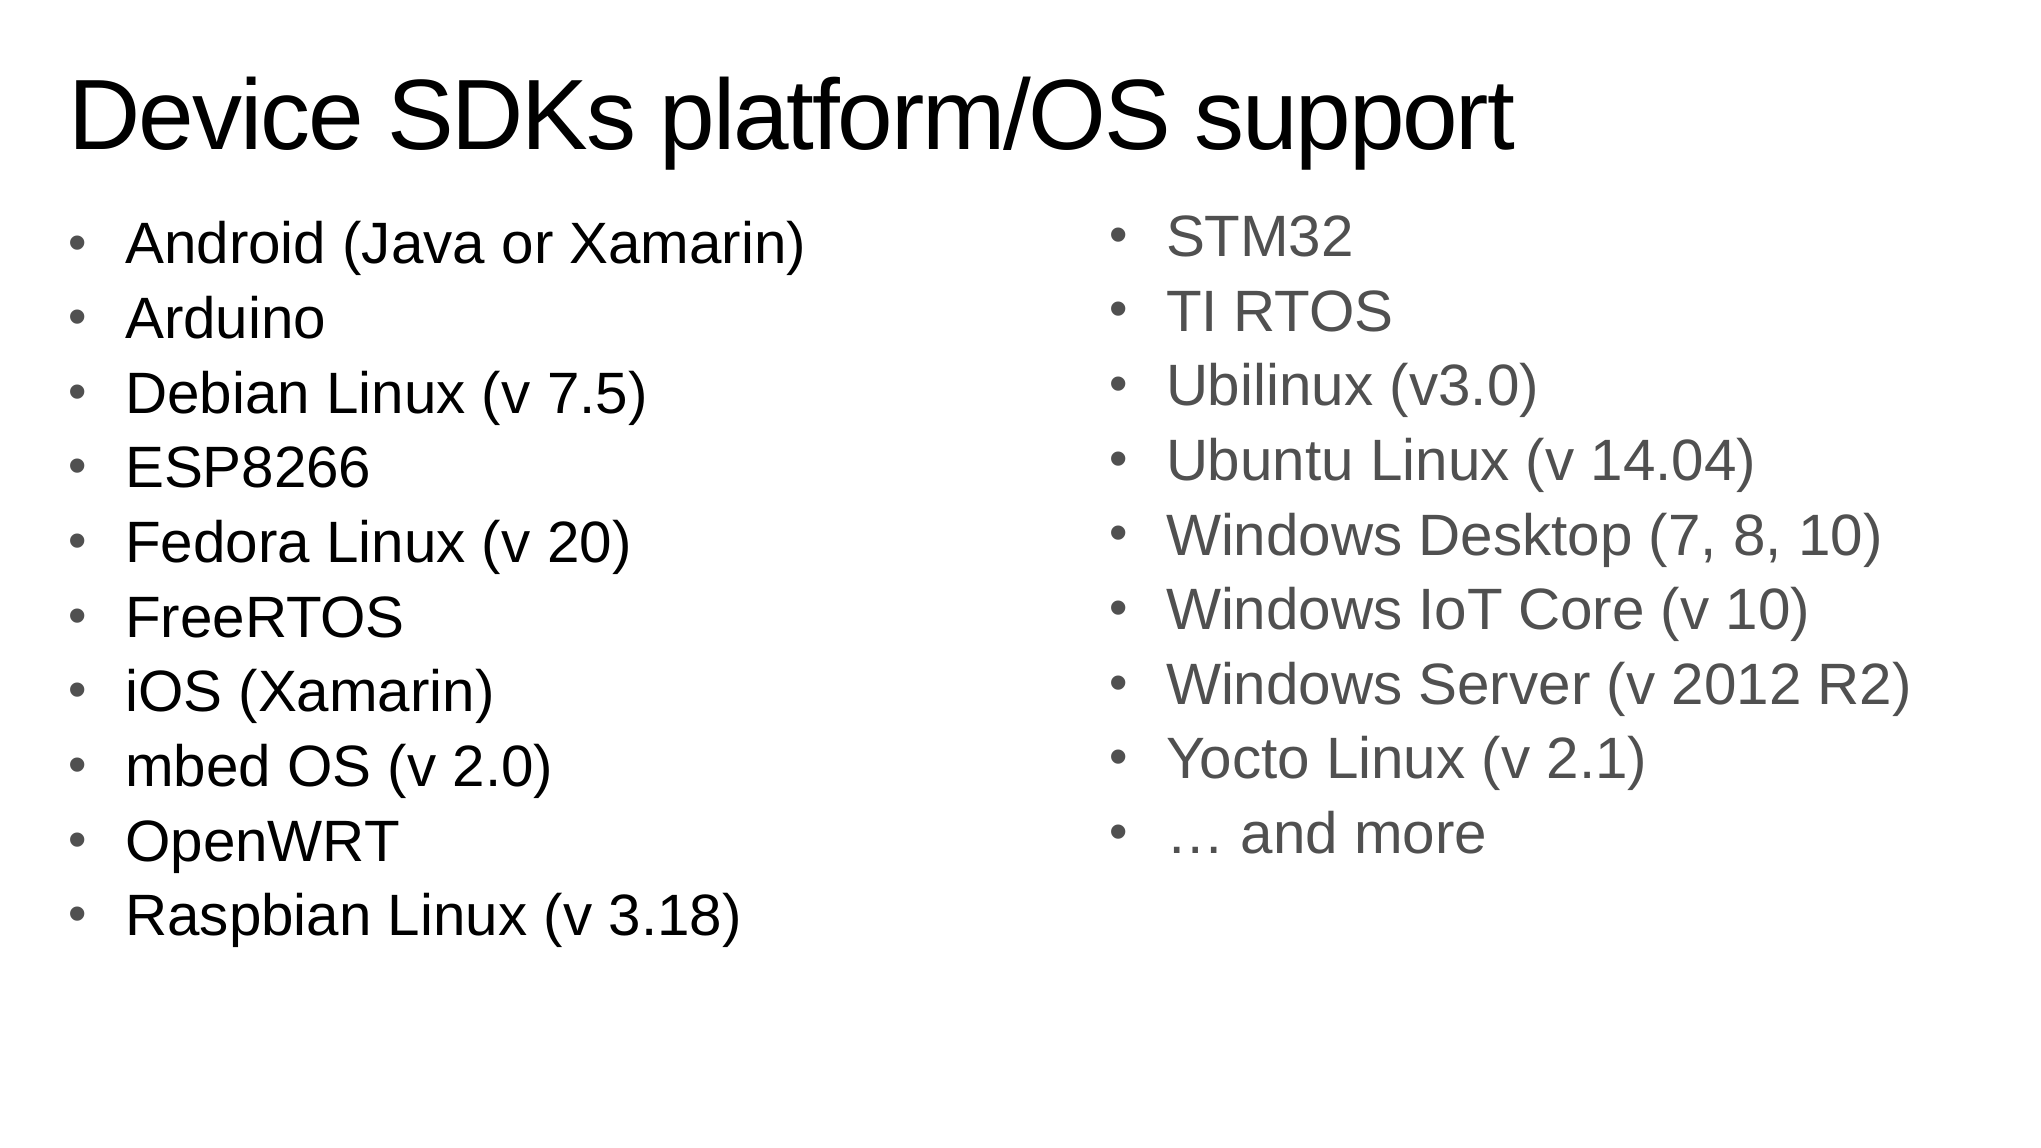

# Device SDKs platform/OS support
Android (Java or Xamarin)
Arduino
Debian Linux (v 7.5)
ESP8266
Fedora Linux (v 20)
FreeRTOS
iOS (Xamarin)
mbed OS (v 2.0)
OpenWRT
Raspbian Linux (v 3.18)
STM32
TI RTOS
Ubilinux (v3.0)
Ubuntu Linux (v 14.04)
Windows Desktop (7, 8, 10)
Windows IoT Core (v 10)
Windows Server (v 2012 R2)
Yocto Linux (v 2.1)
… and more